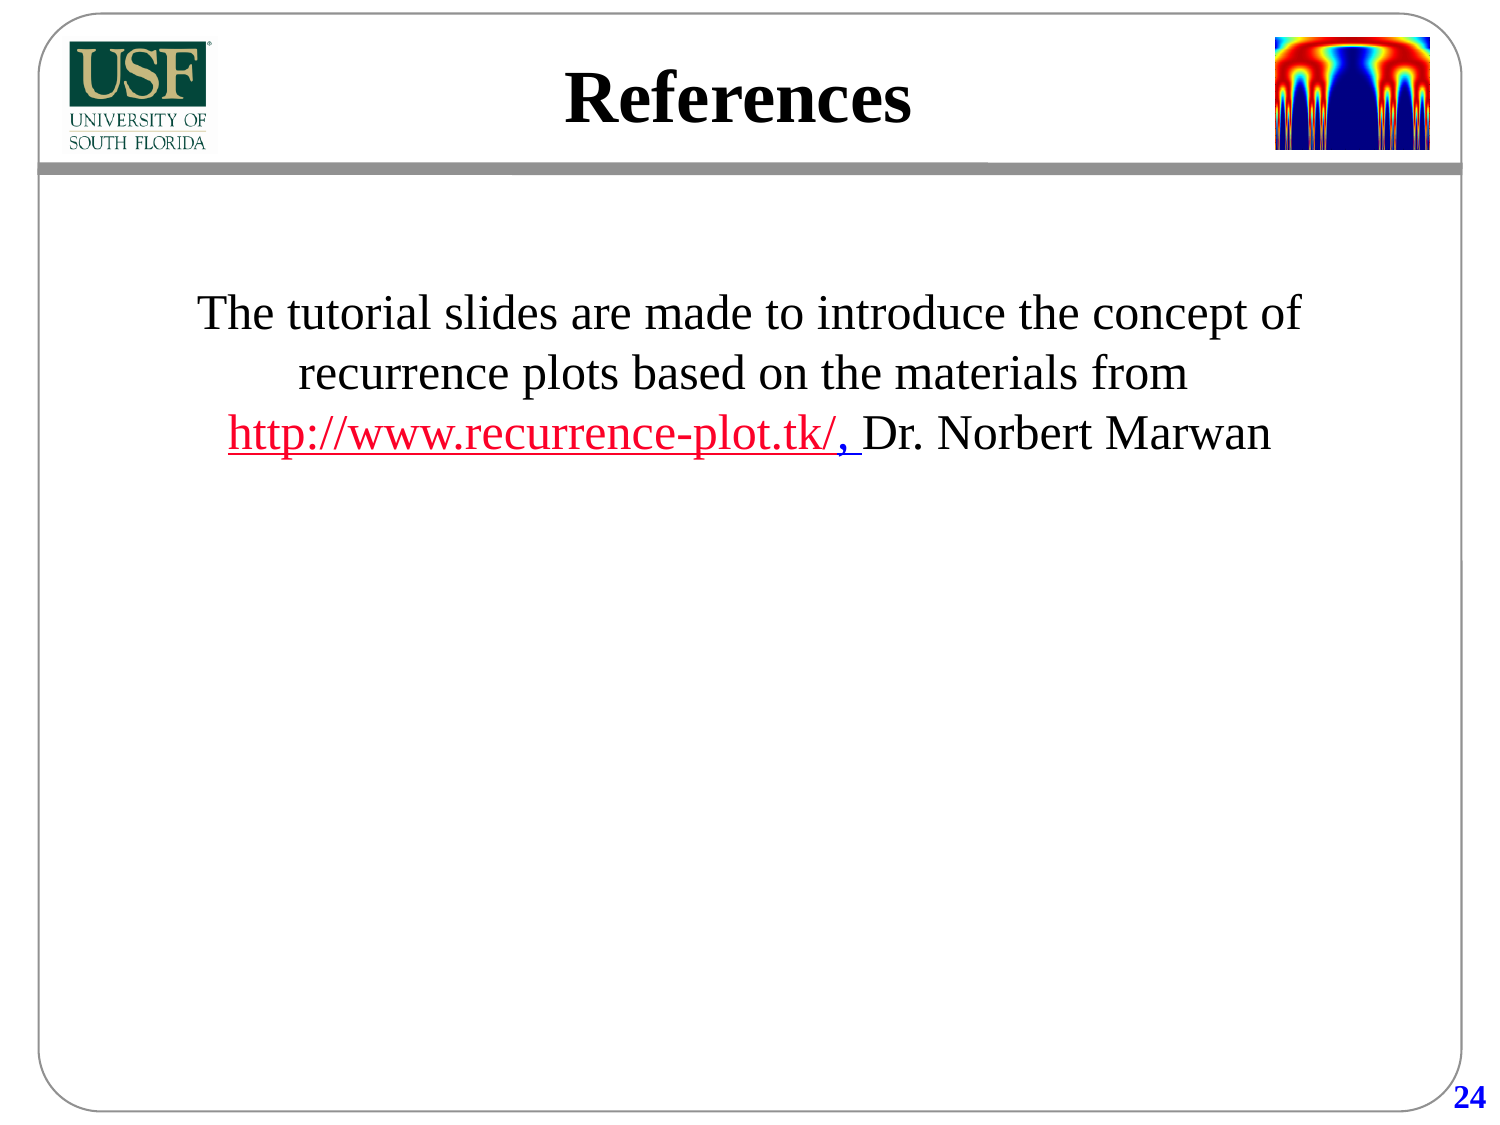

# References

The tutorial slides are made to introduce the concept of recurrence plots based on the materials from http://www.recurrence-plot.tk/, Dr. Norbert Marwan